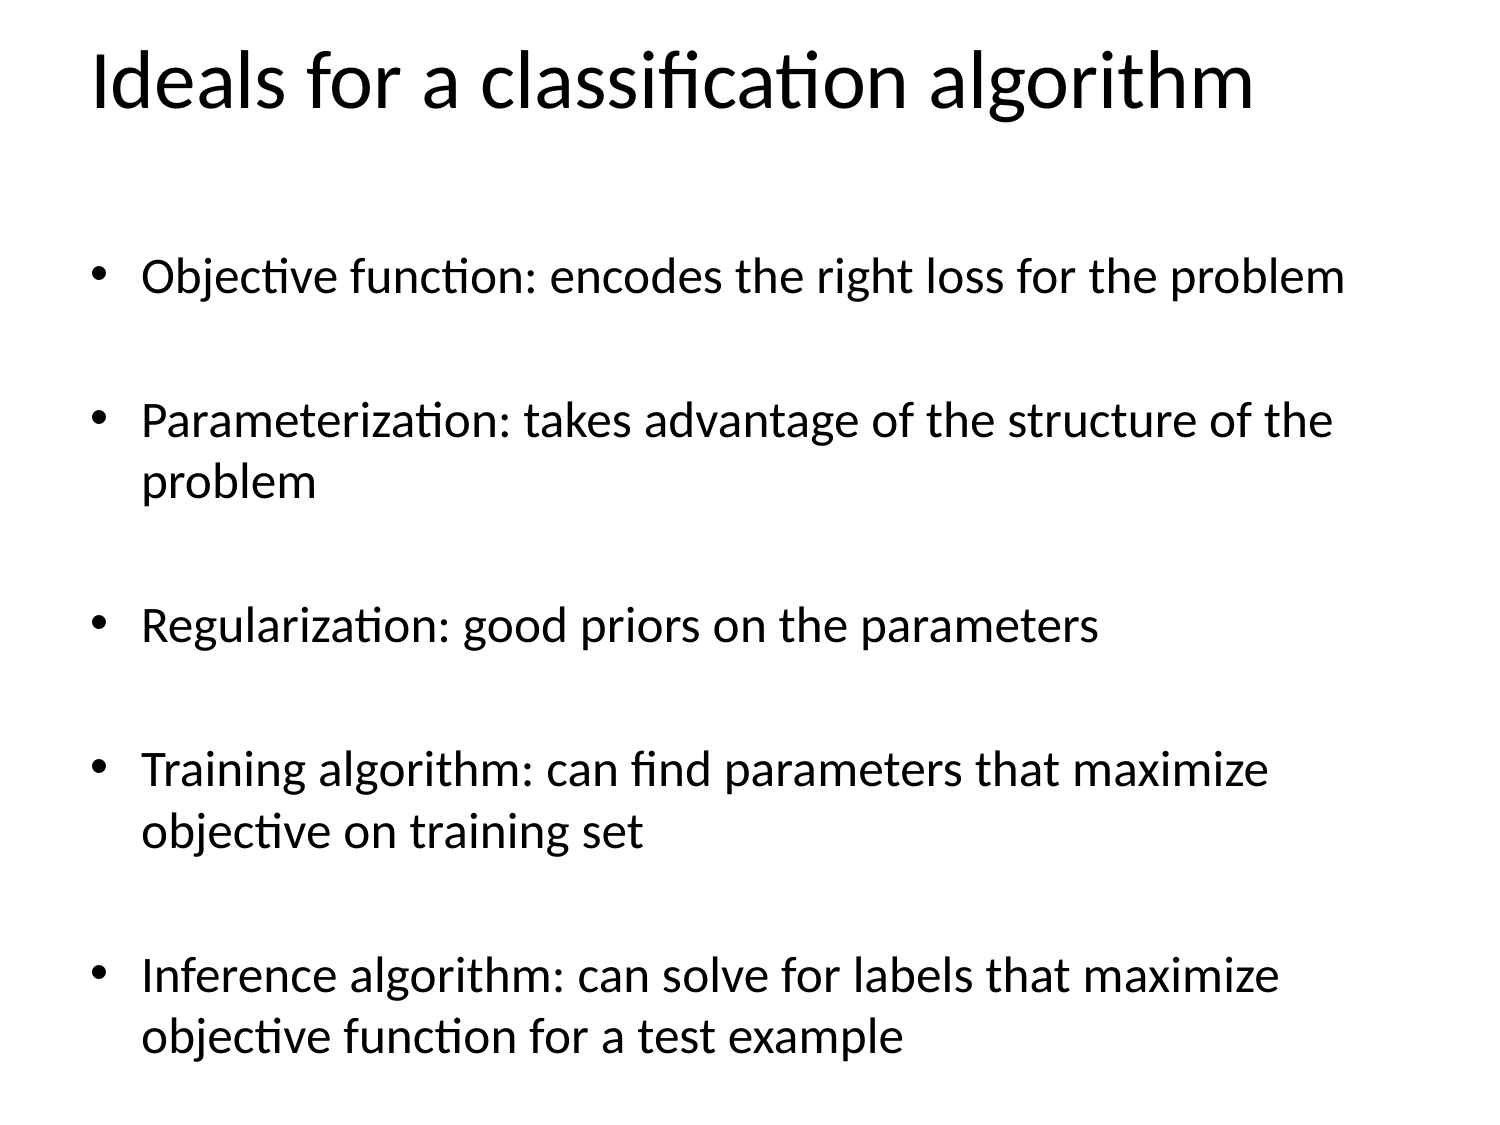

# Ideals for a classification algorithm

Objective function: encodes the right loss for the problem

Parameterization: takes advantage of the structure of the problem

Regularization: good priors on the parameters

Training algorithm: can find parameters that maximize objective on training set

Inference algorithm: can solve for labels that maximize objective function for a test example